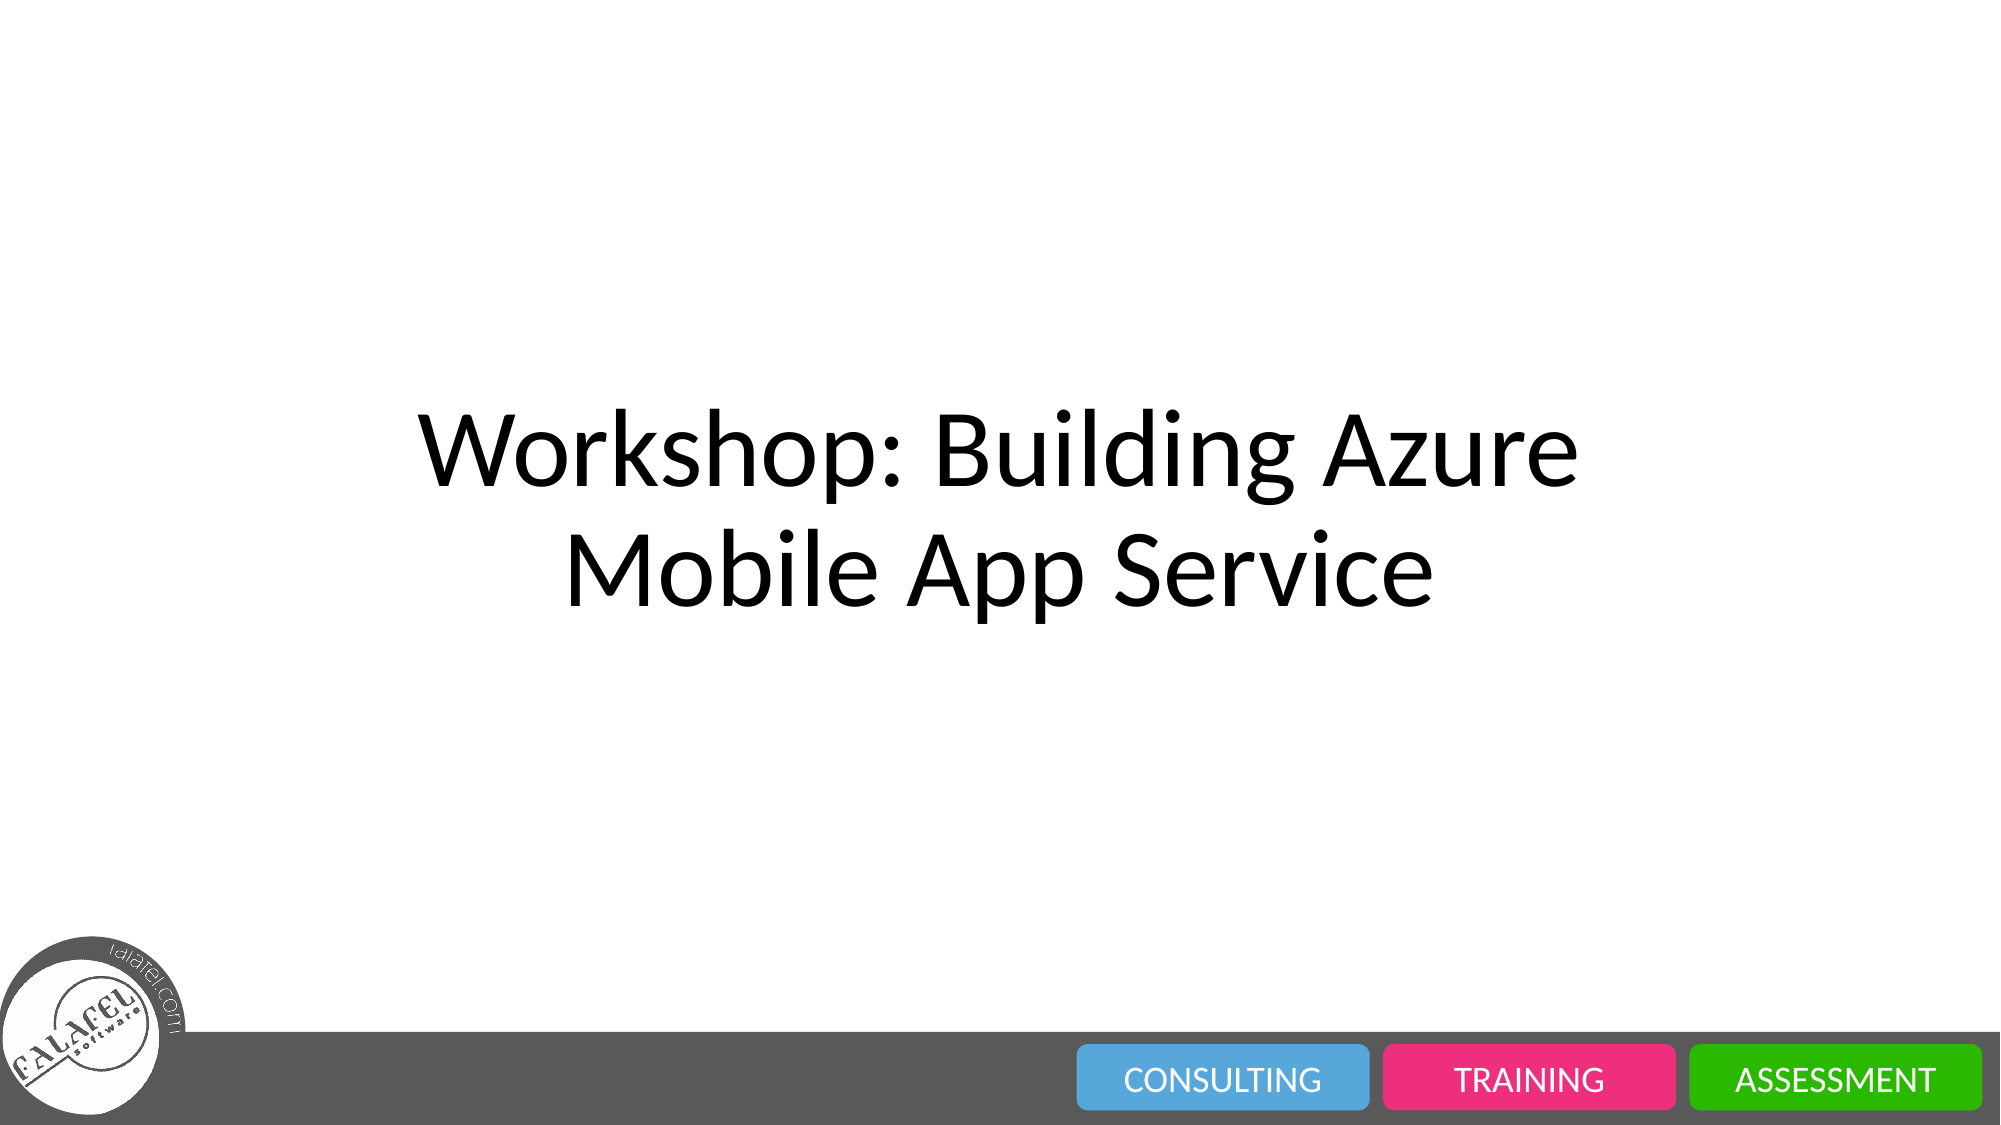

# Workshop: Building Azure Mobile App Service